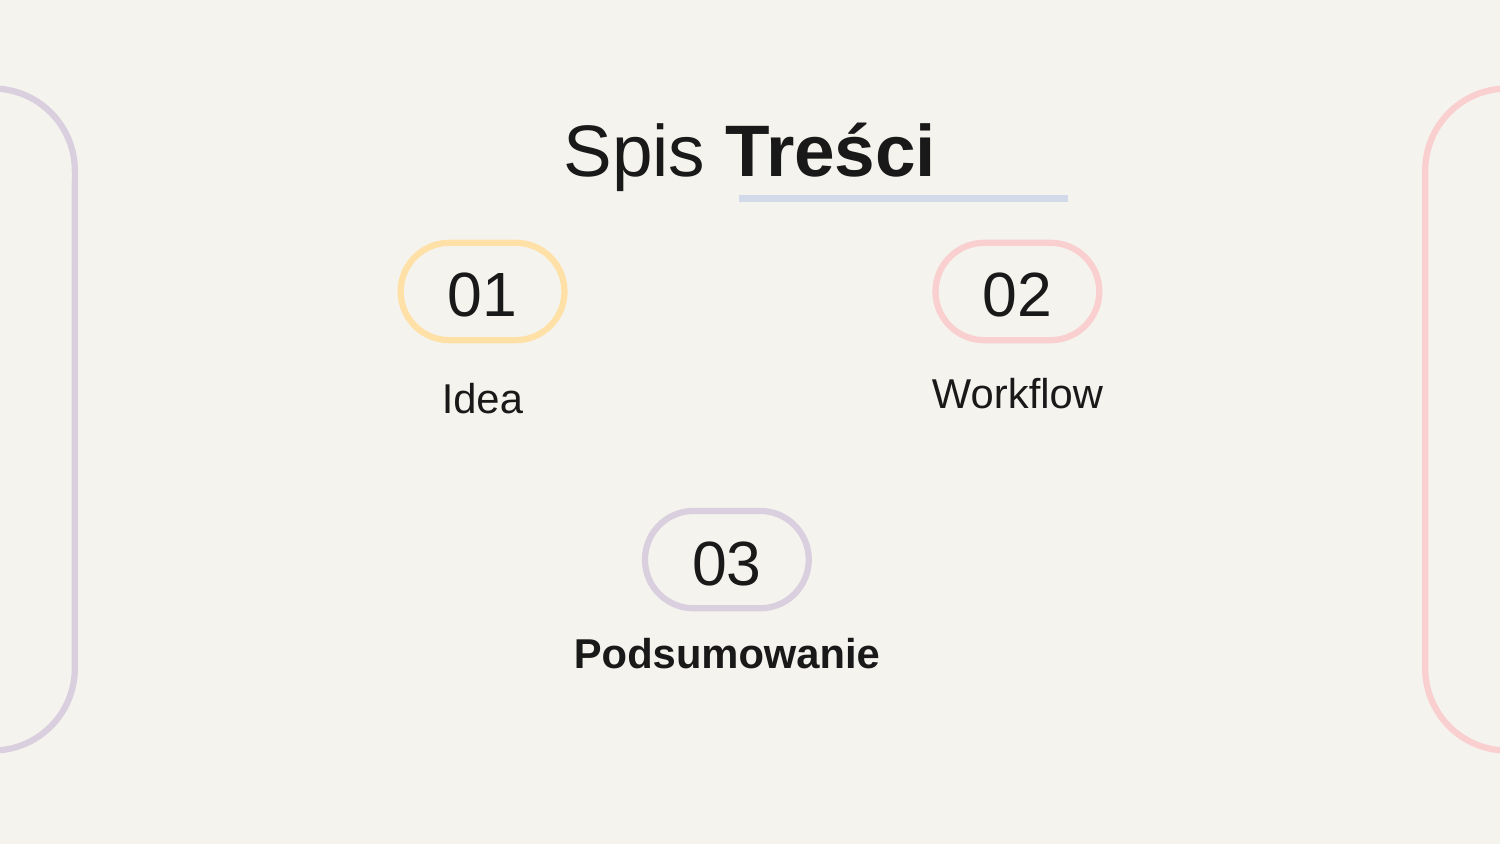

Spis Treści
01
02

Workflow
# Idea
03

Podsumowanie